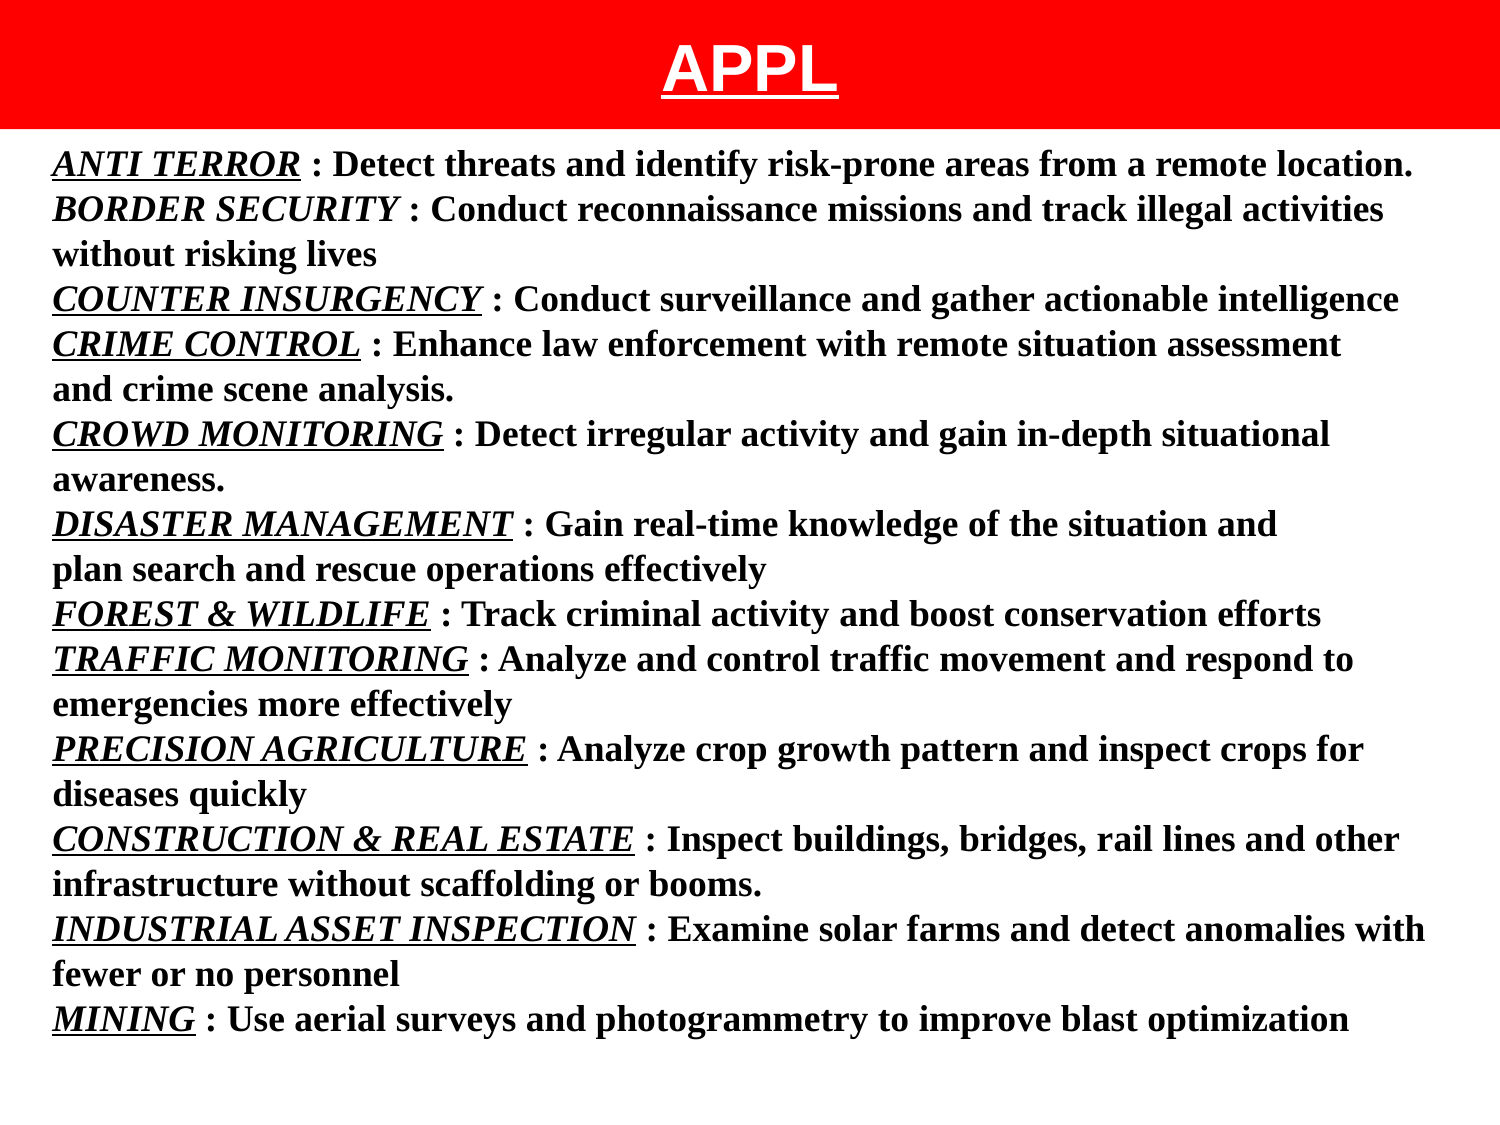

# APPL
ANTI TERROR : Detect threats and identify risk-prone areas from a remote location.
BORDER SECURITY : Conduct reconnaissance missions and track illegal activities without risking lives
COUNTER INSURGENCY : Conduct surveillance and gather actionable intelligence
CRIME CONTROL : Enhance law enforcement with remote situation assessment and crime scene analysis.
CROWD MONITORING : Detect irregular activity and gain in-depth situational awareness.
DISASTER MANAGEMENT : Gain real-time knowledge of the situation and plan search and rescue operations effectively
FOREST & WILDLIFE : Track criminal activity and boost conservation efforts
TRAFFIC MONITORING : Analyze and control traffic movement and respond to emergencies more effectively
PRECISION AGRICULTURE : Analyze crop growth pattern and inspect crops for diseases quickly
CONSTRUCTION & REAL ESTATE : Inspect buildings, bridges, rail lines and other infrastructure without scaffolding or booms.
INDUSTRIAL ASSET INSPECTION : Examine solar farms and detect anomalies with fewer or no personnel
MINING : Use aerial surveys and photogrammetry to improve blast optimization